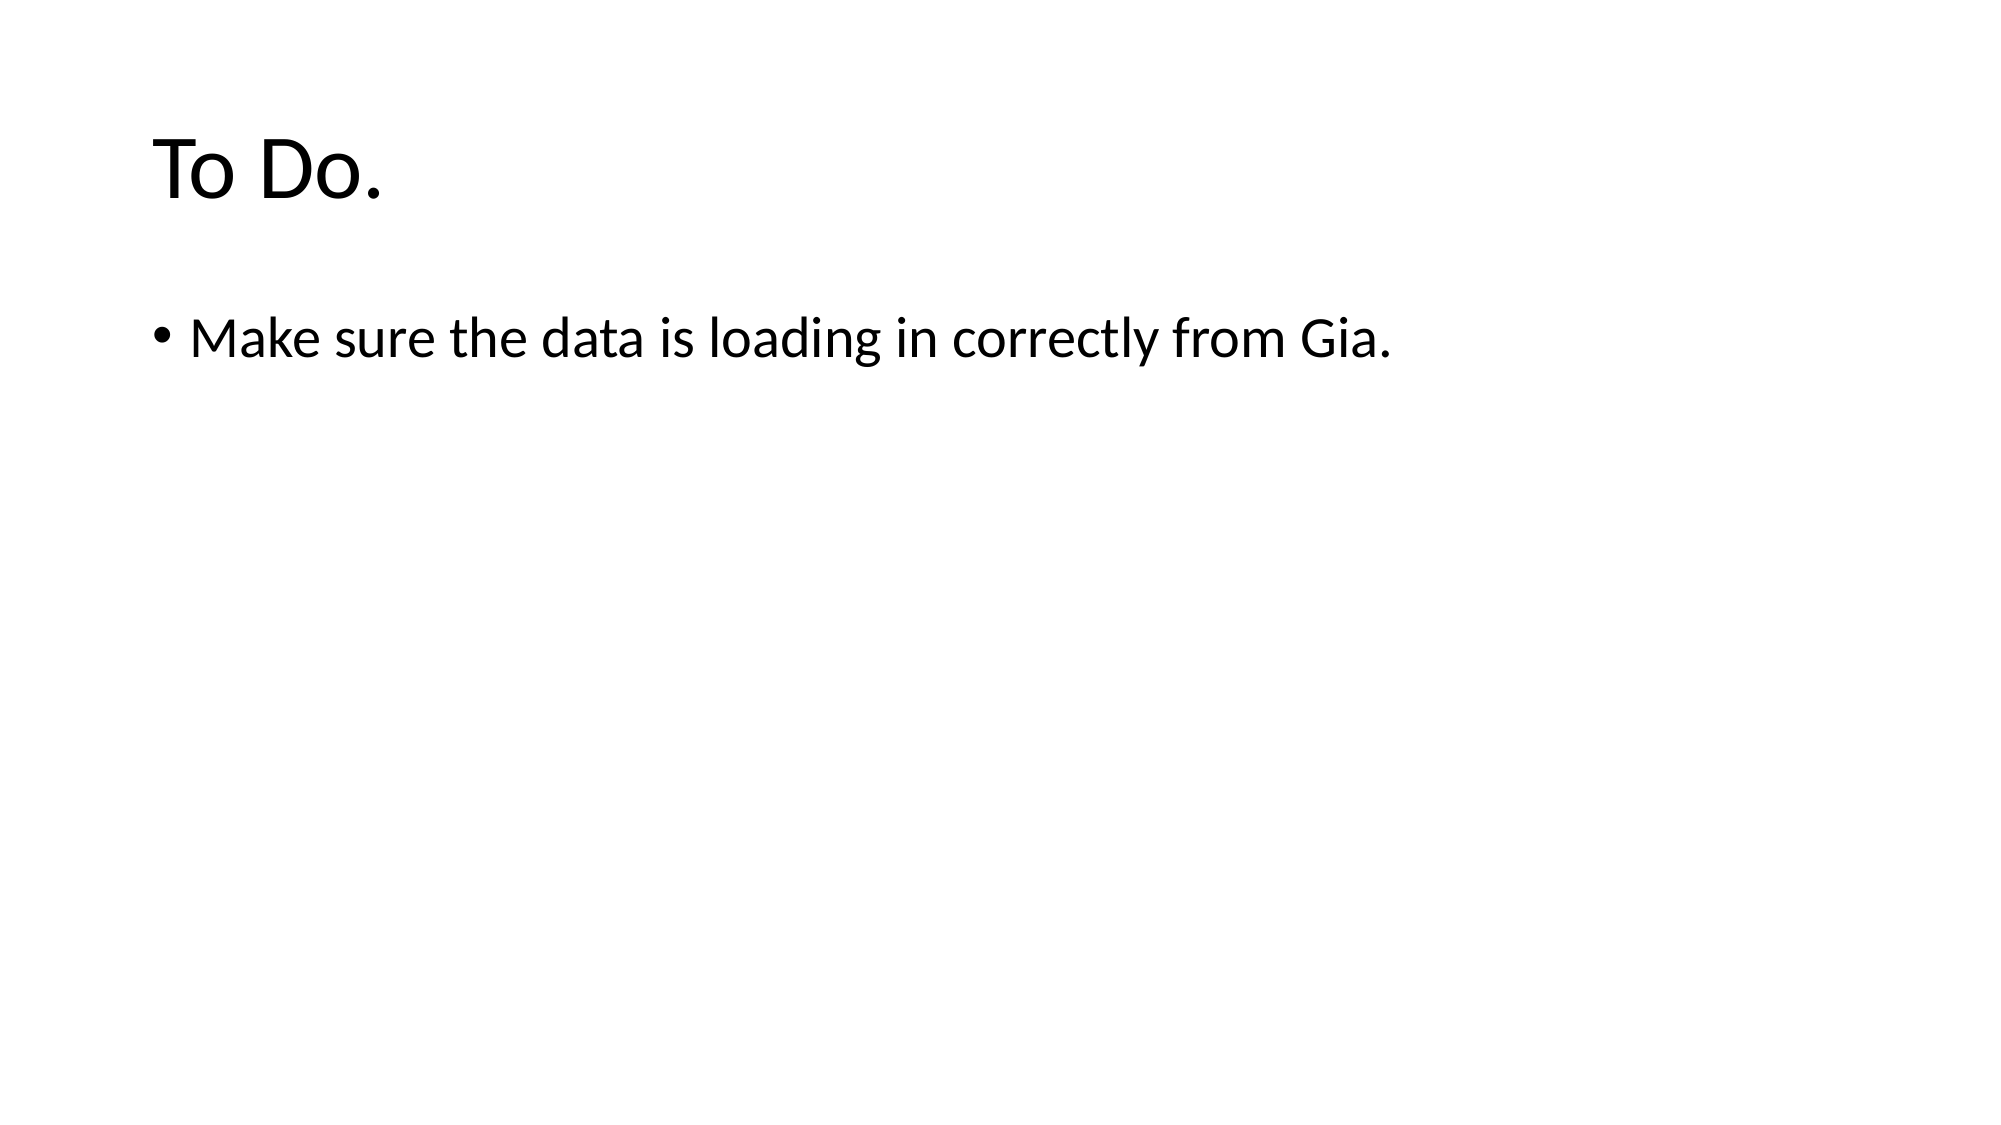

# To Do.
Make sure the data is loading in correctly from Gia.